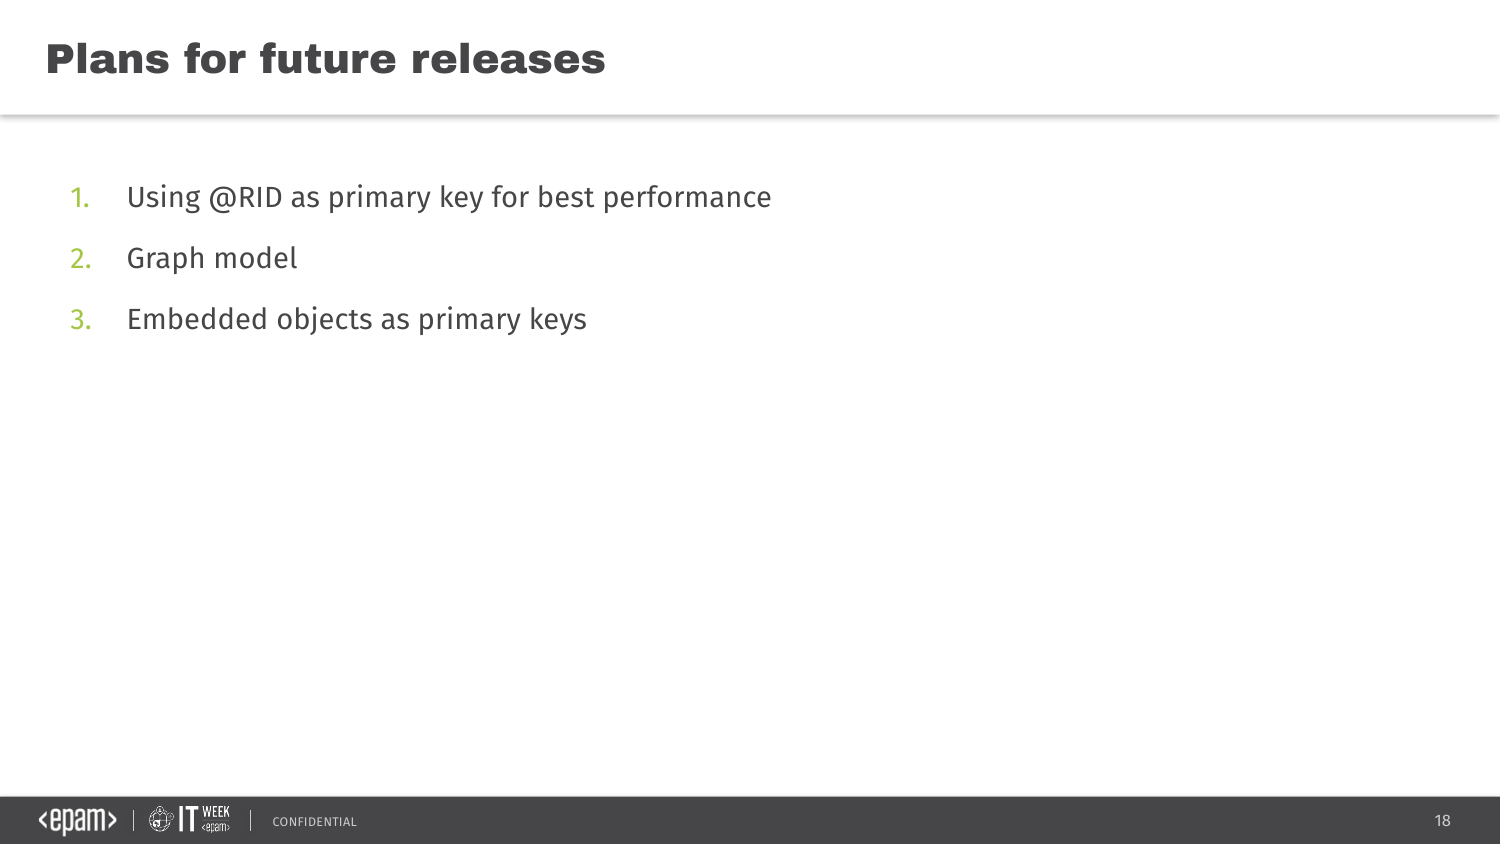

Plans for future releases
Using @RID as primary key for best performance
Graph model
Embedded objects as primary keys